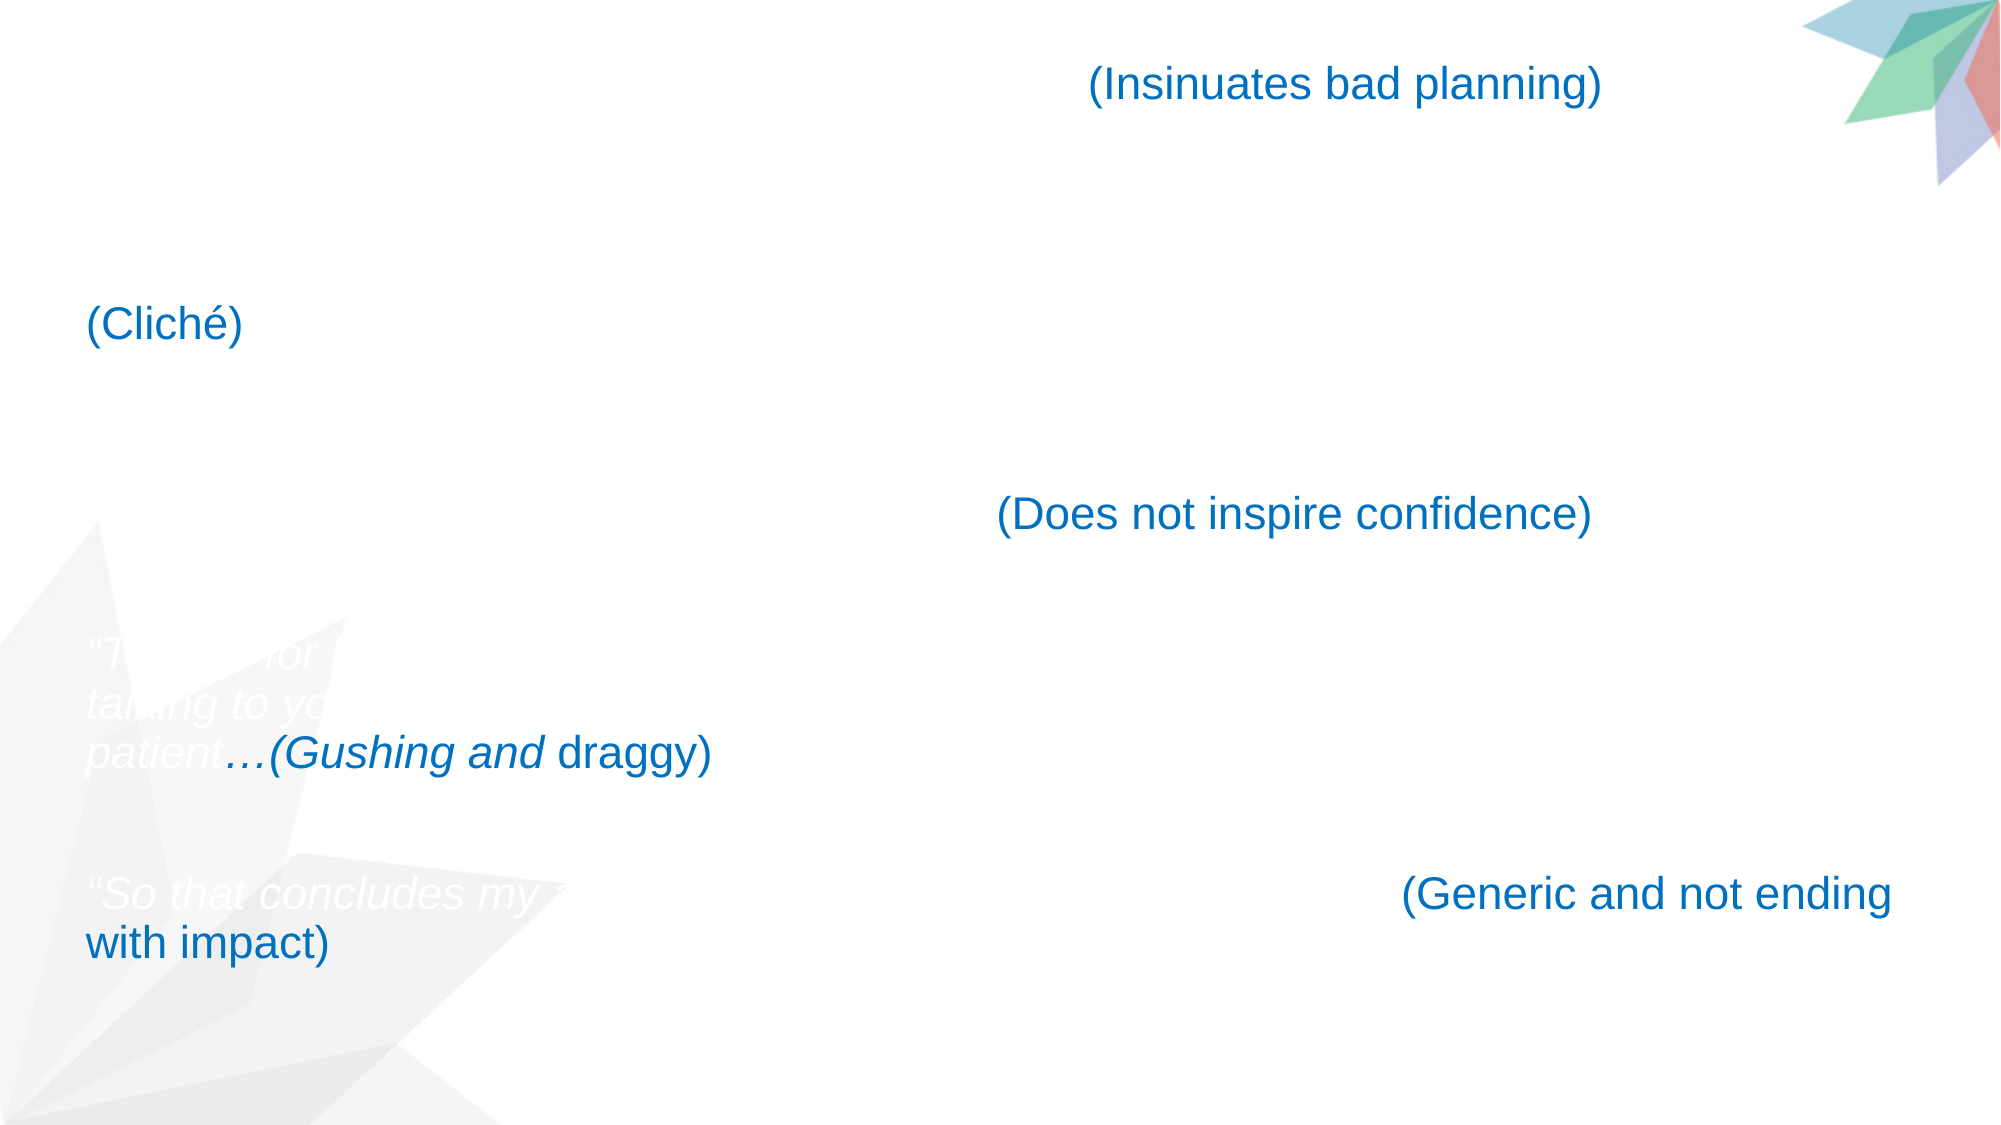

# How not to end:
 “Well, that’s my time gone, so I’ll wrap up there.” (Insinuates bad planning)

“The future is full of challenges and opportunities. Everyone here has it in their heart to make a difference. Let’s dream together. Let’s be the change we want to see in the world.” (Cliché)

“I’m sorry I haven’t had time to discuss some of the major issues here, but hopefully this has at least given you a flavour of the topic.” (Does not inspire confidence)

“Thanks for being such an amazing audience. I have loved every moment, standing here, talking to you. I’ll carry this experience with me for a long, long time. You’ve been so patient…(Gushing and draggy)

“So that concludes my argument, now are there any questions?” (Generic and not ending with impact)